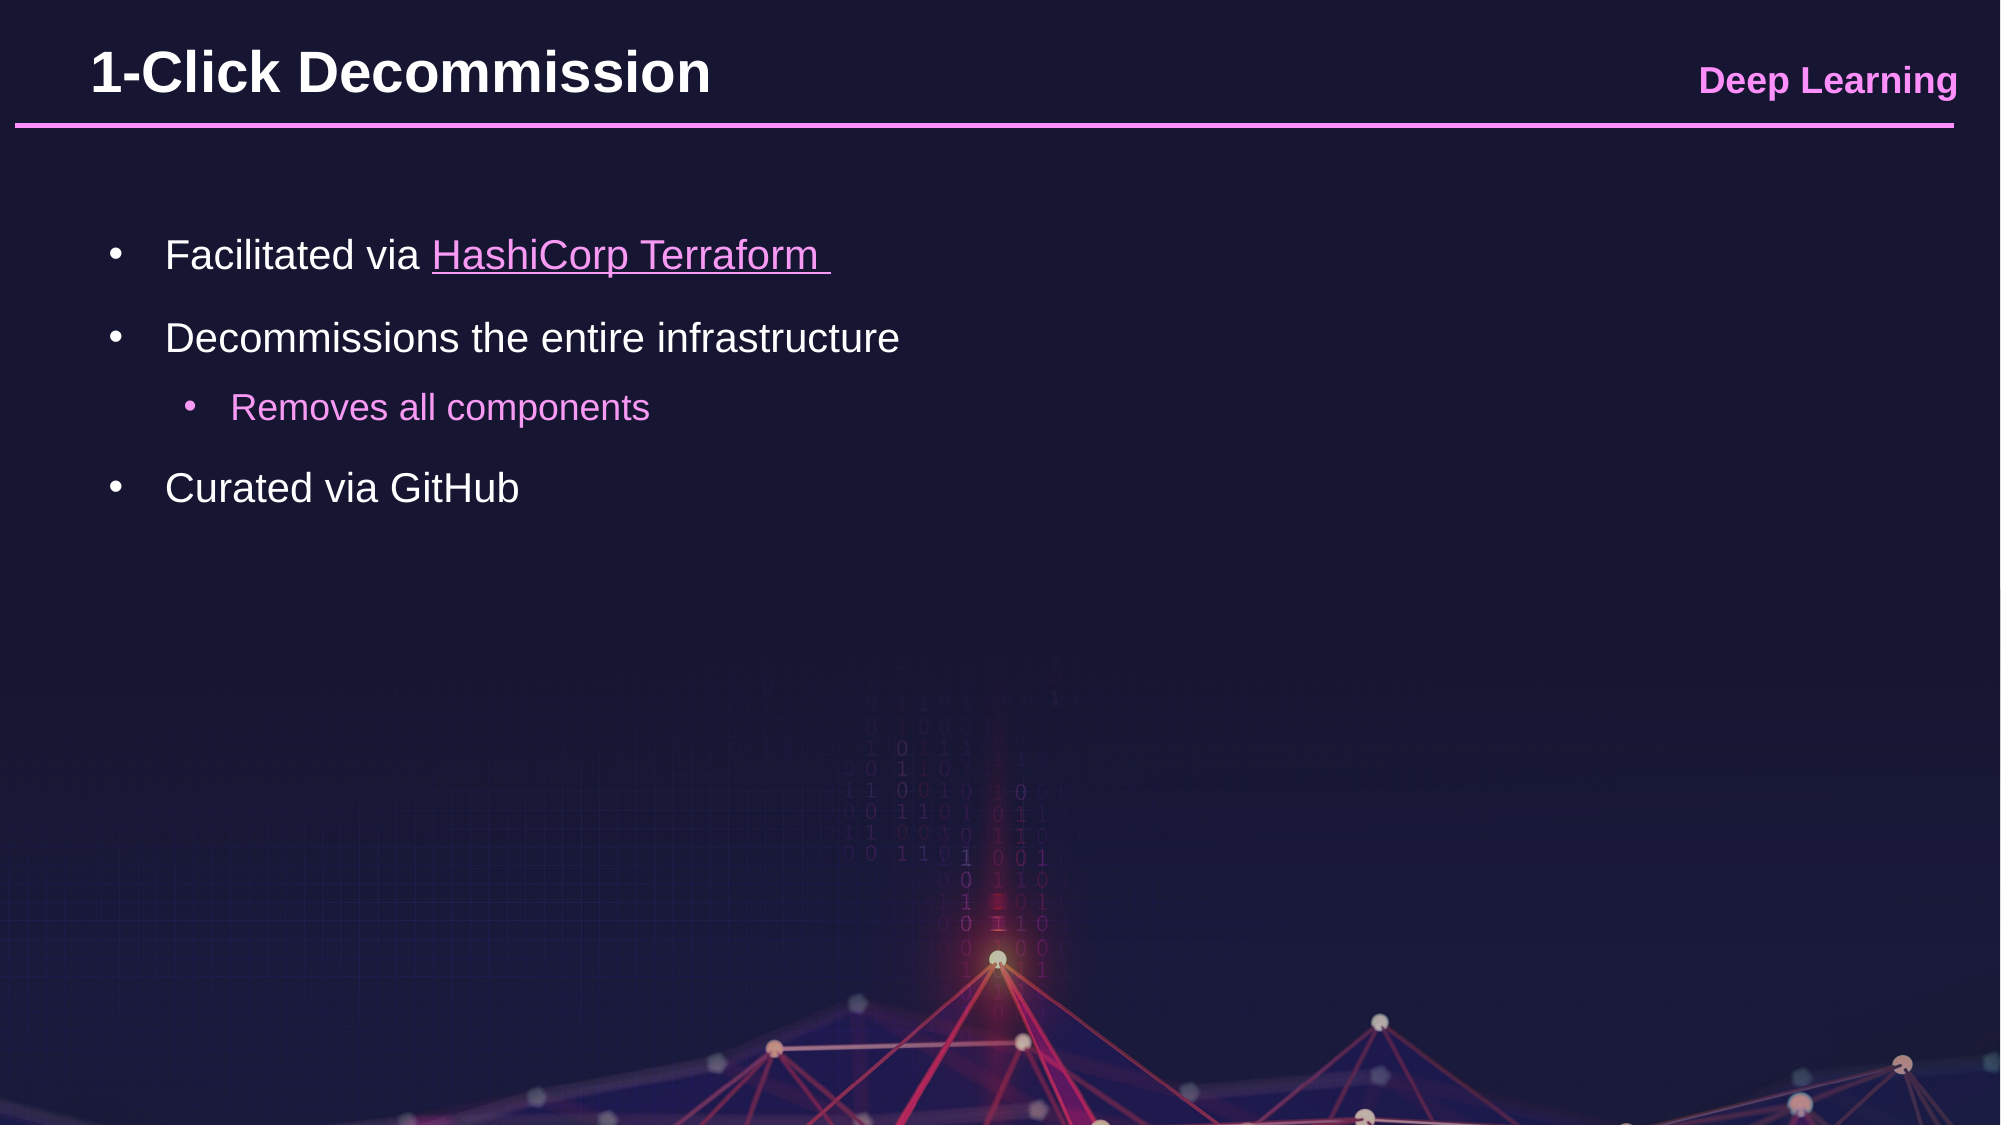

# 1-Click Decommission
Facilitated via HashiCorp Terraform
Decommissions the entire infrastructure
Removes all components
Curated via GitHub